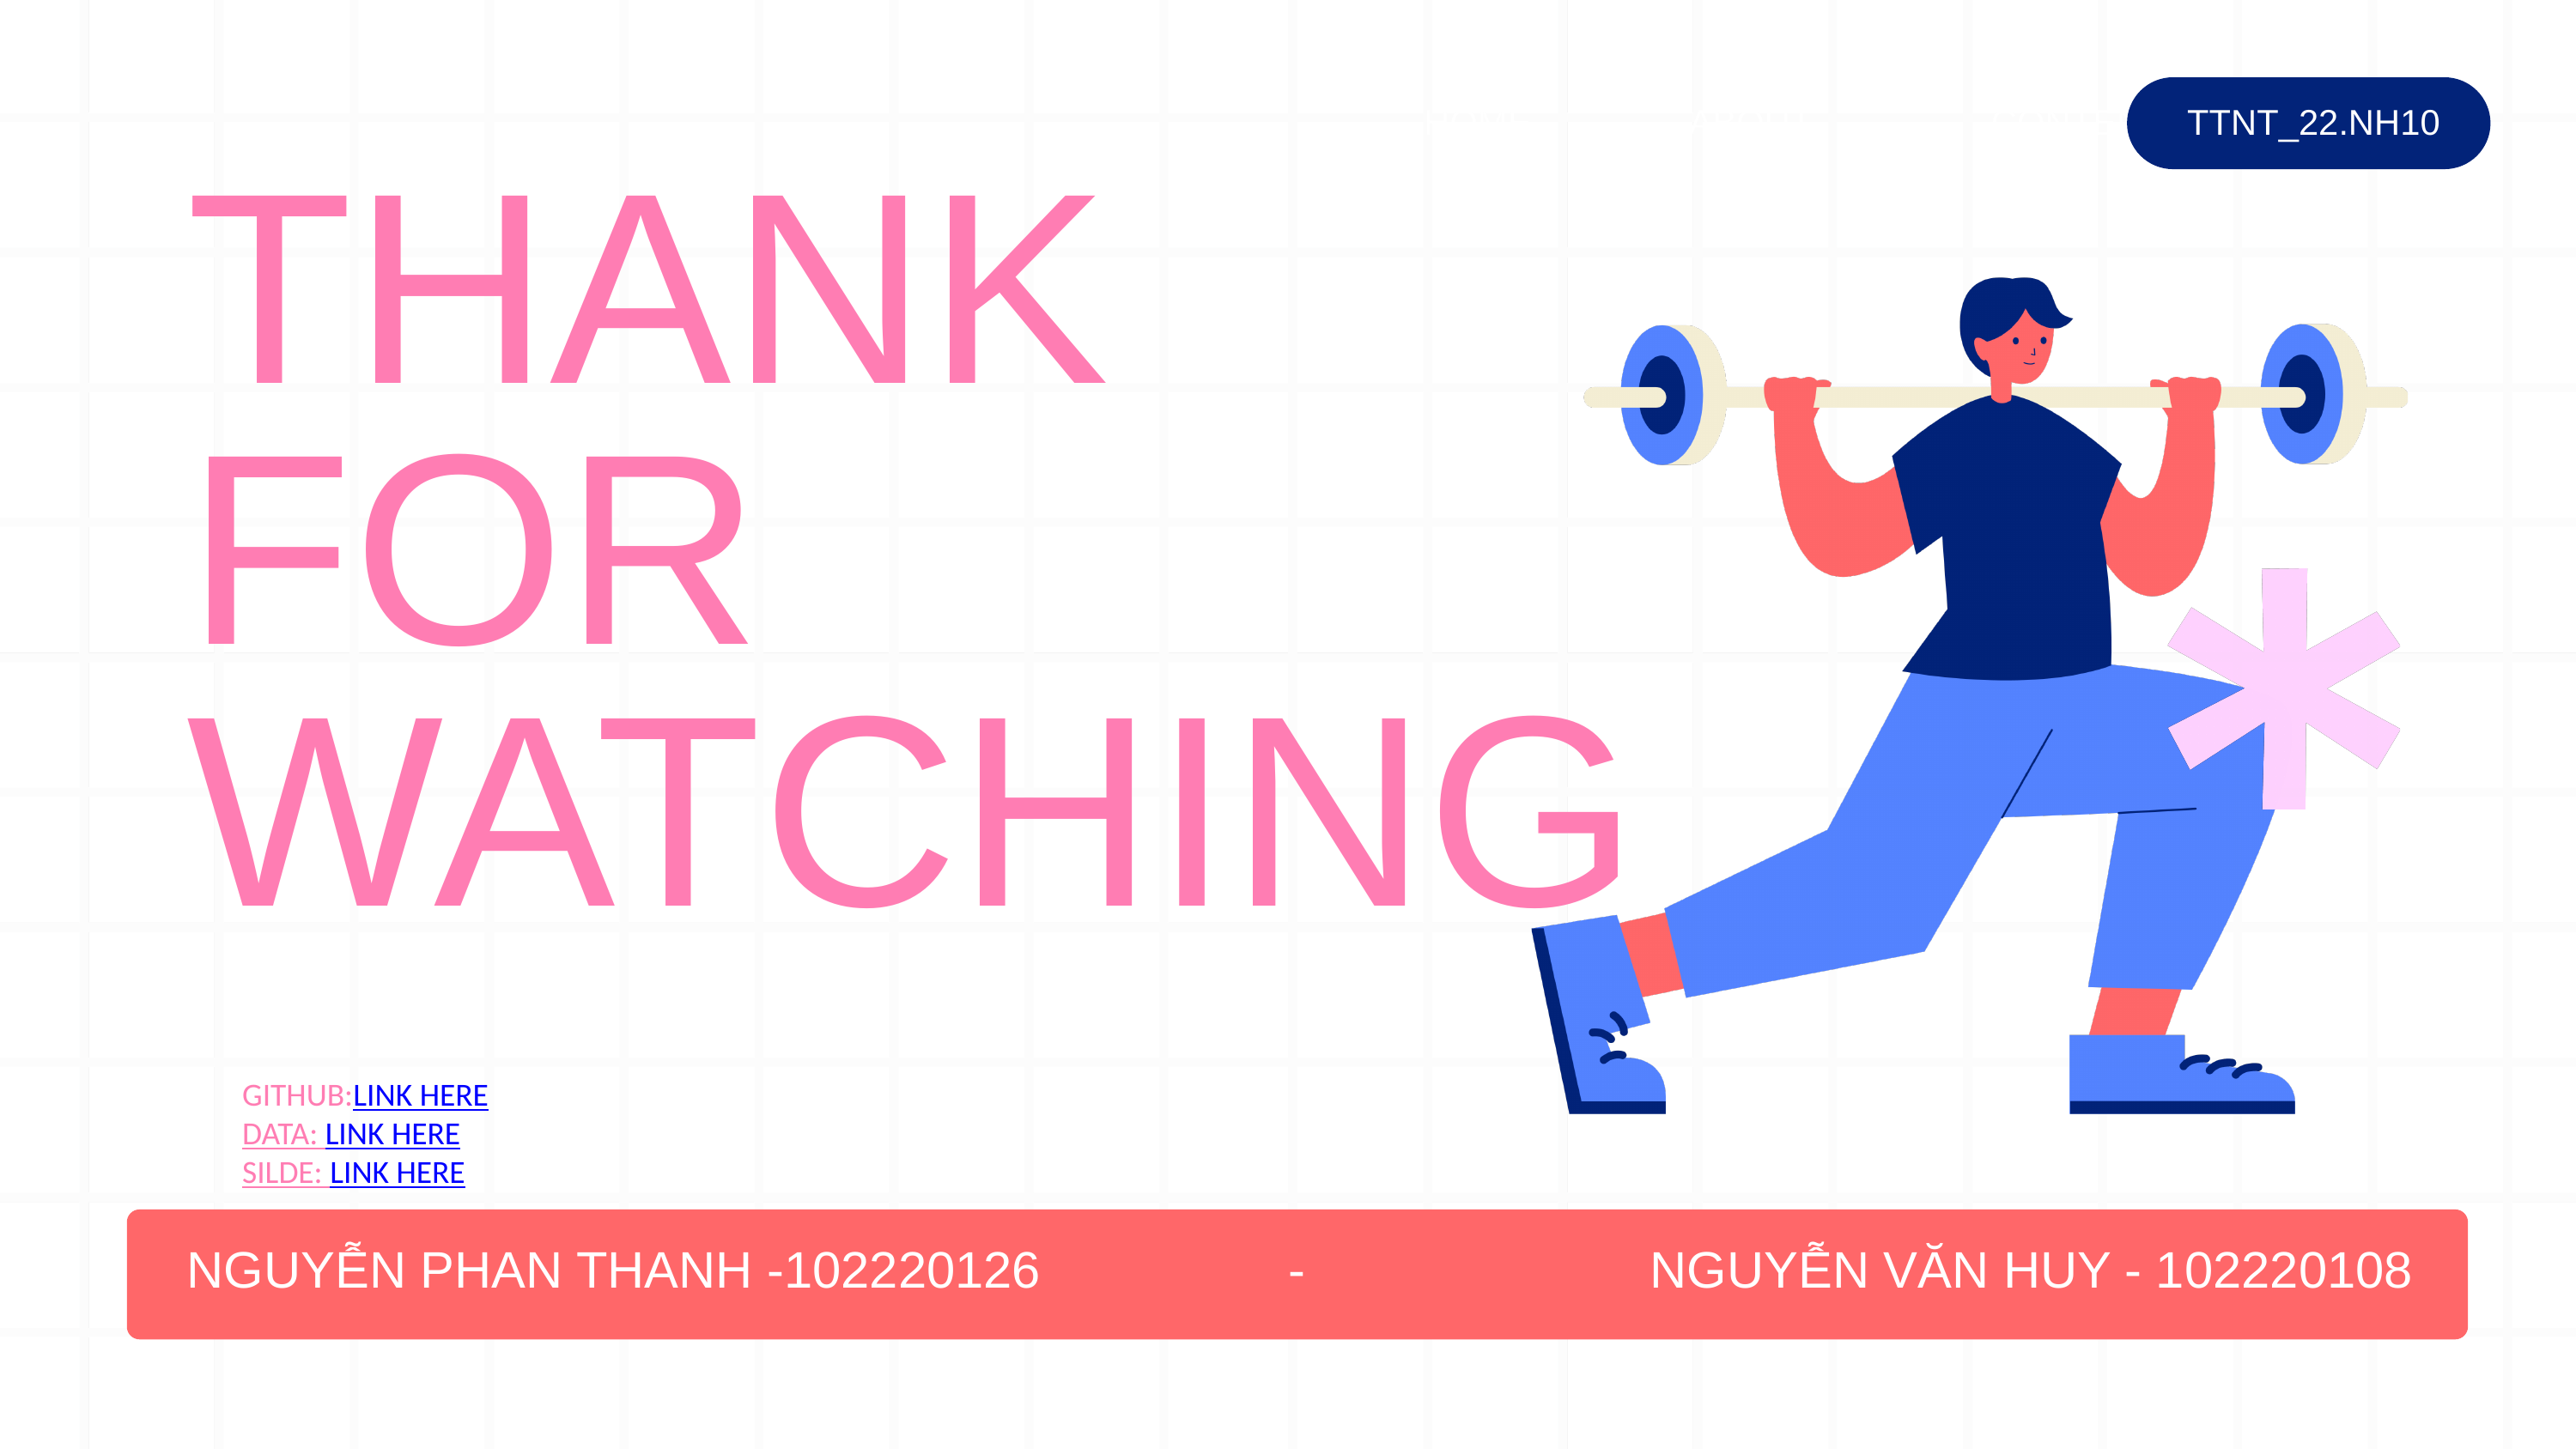

HOME
ABOUT
CONTENT
OTHERS
TTNT_22.NH10

THANK FOR WATCHING

Github:link here
Data: Link here
Silde: Link here

NGUYỄN PHAN THANH -102220126
-
NGUYỄN VĂN HUY - 102220108